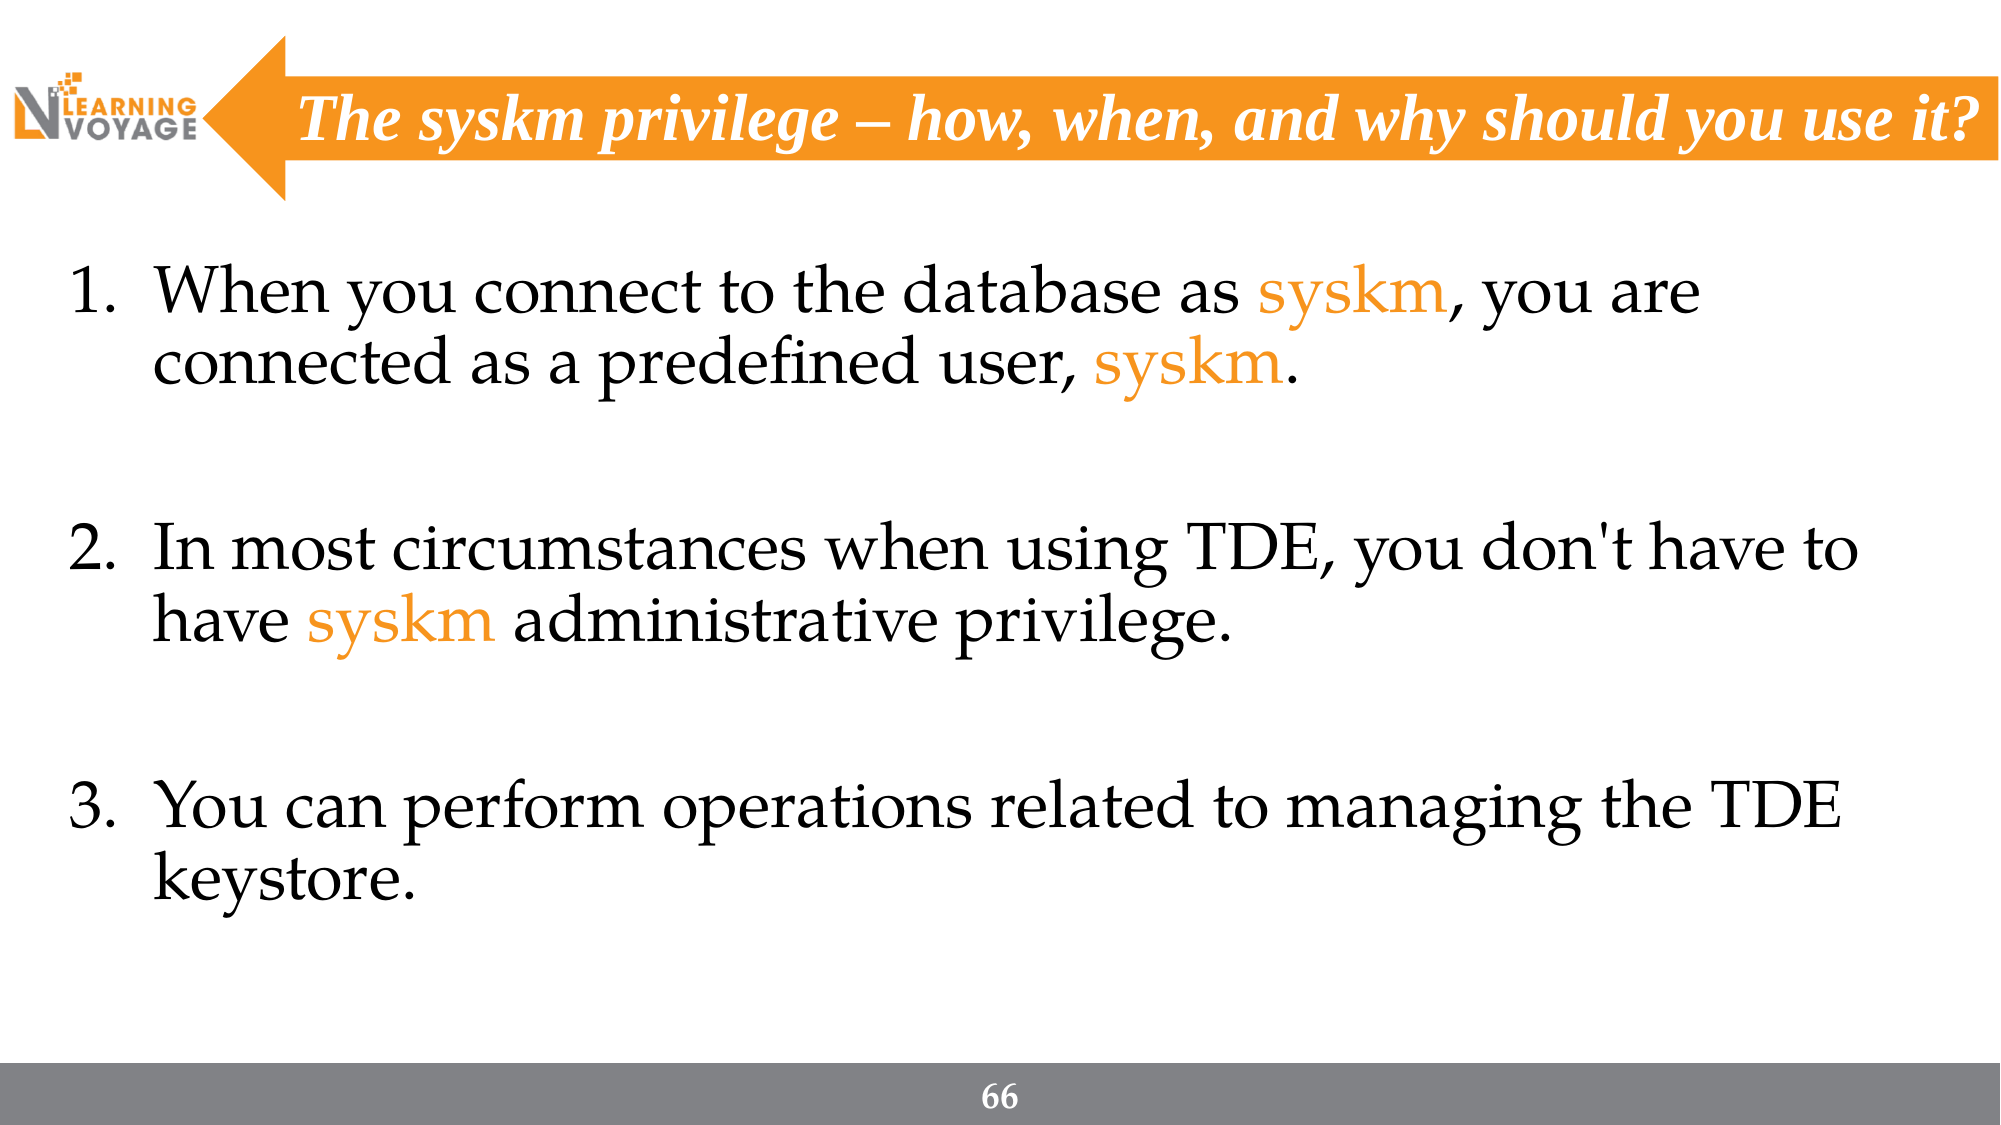

# The syskm privilege – how, when, and why should you use it?
When you connect to the database as syskm, you are connected as a predefined user, syskm.

In most circumstances when using TDE, you don't have to have syskm administrative privilege.

You can perform operations related to managing the TDE keystore.
66